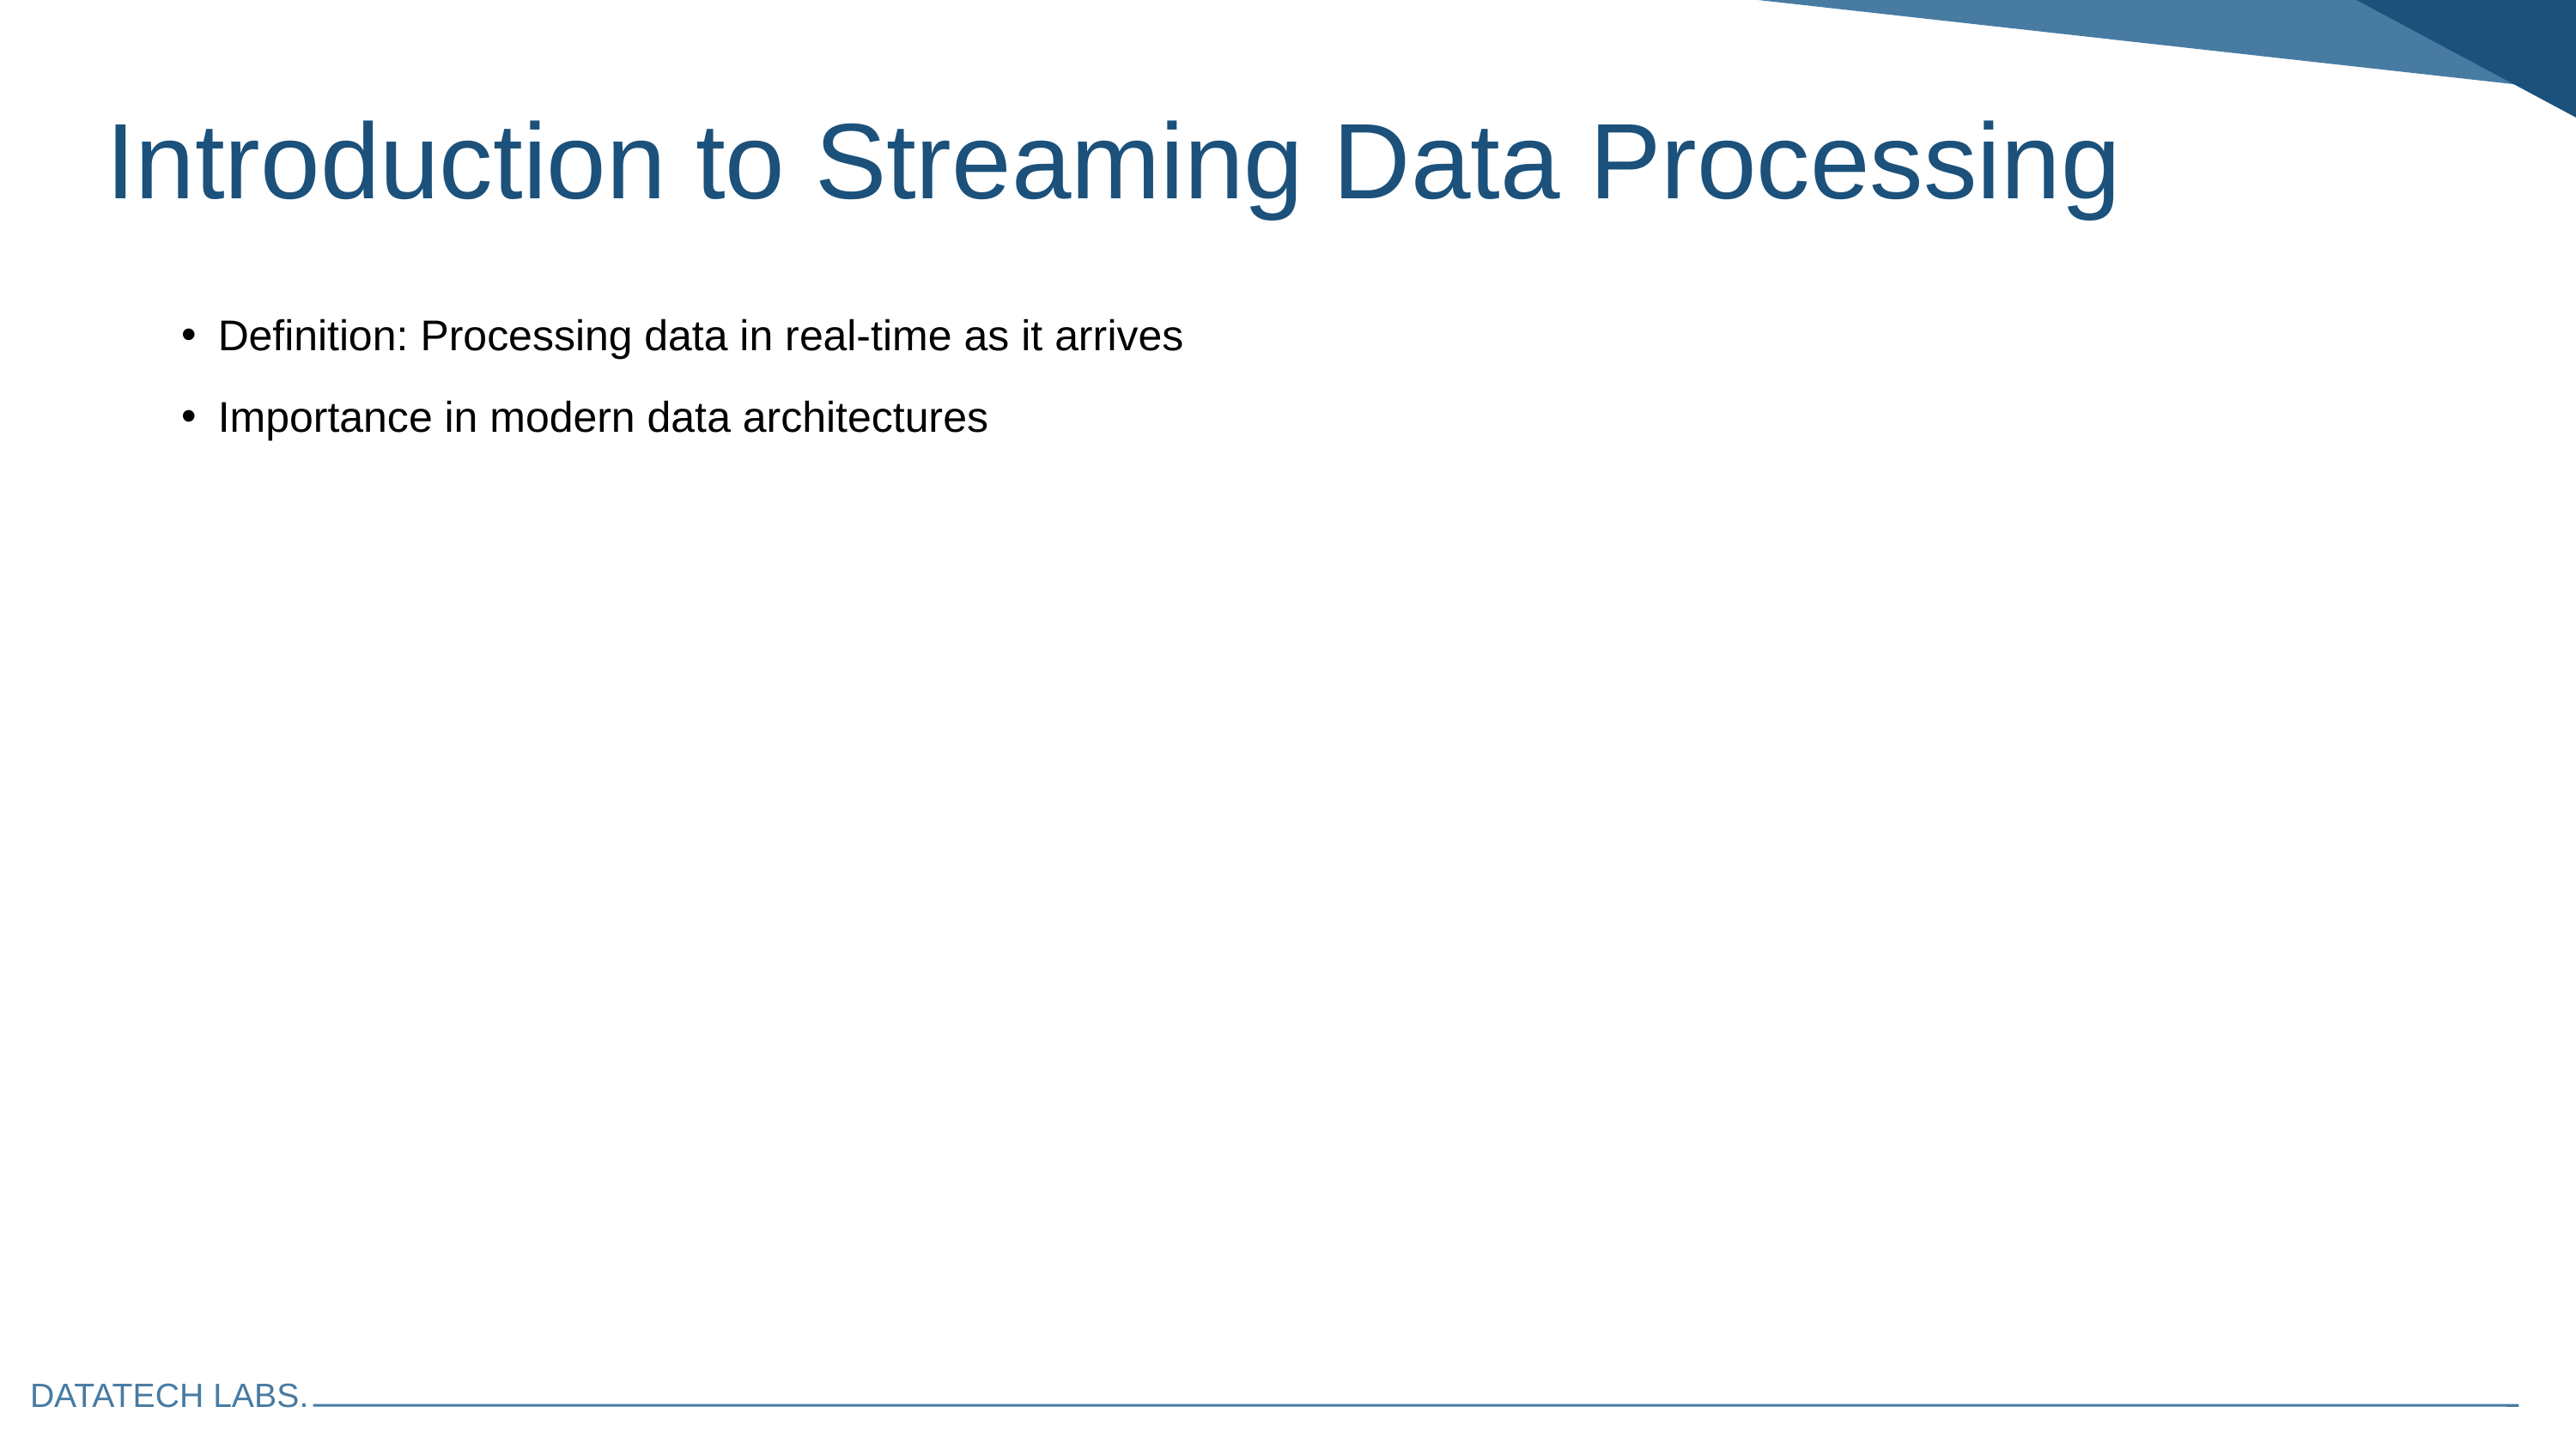

Introduction to Streaming Data Processing
Definition: Processing data in real-time as it arrives
Importance in modern data architectures
DATATECH LABS.